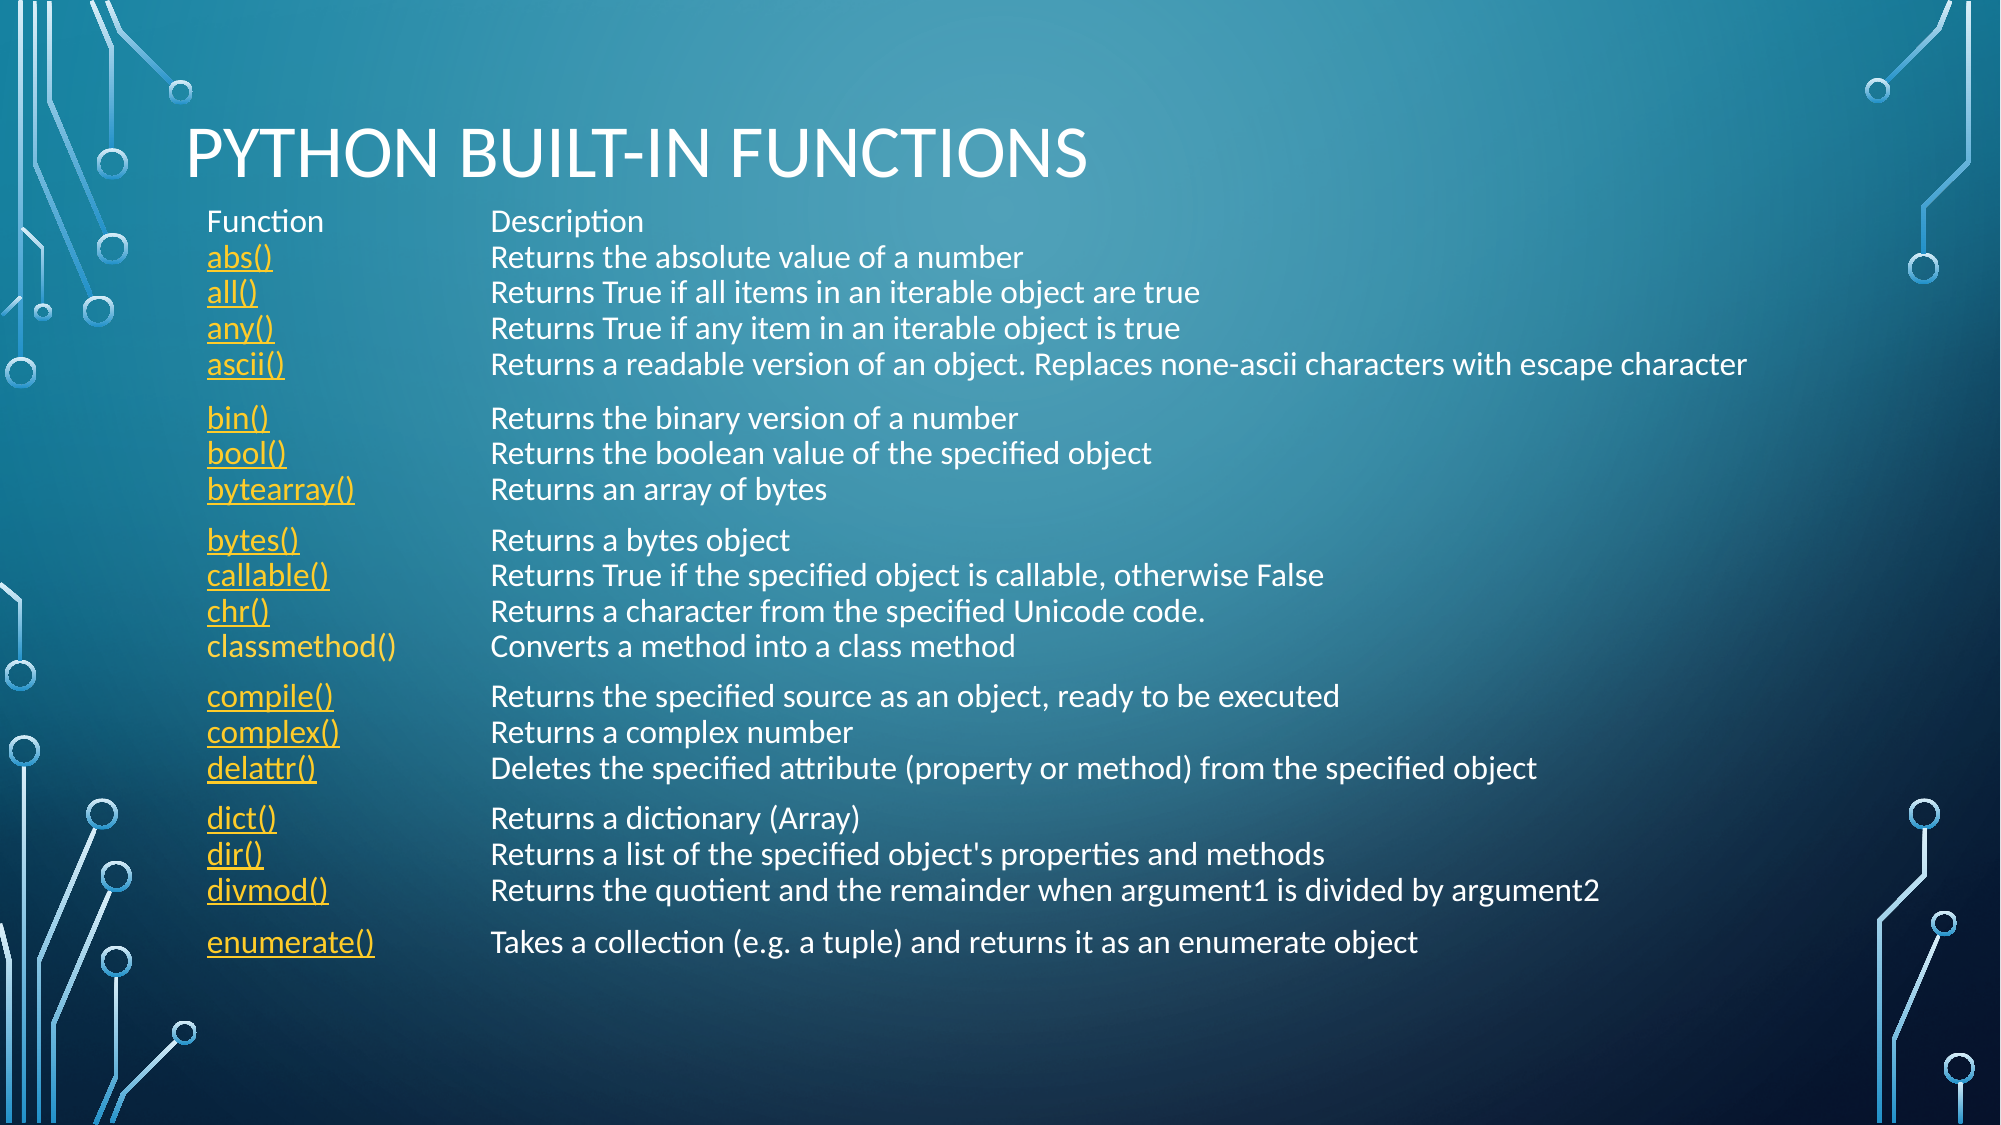

# Python built-in functions
| Function | Description |
| --- | --- |
| abs() | Returns the absolute value of a number |
| all() | Returns True if all items in an iterable object are true |
| any() | Returns True if any item in an iterable object is true |
| ascii() | Returns a readable version of an object. Replaces none-ascii characters with escape character |
| bin() | Returns the binary version of a number |
| bool() | Returns the boolean value of the specified object |
| bytearray() | Returns an array of bytes |
| bytes() | Returns a bytes object |
| callable() | Returns True if the specified object is callable, otherwise False |
| chr() | Returns a character from the specified Unicode code. |
| classmethod() | Converts a method into a class method |
| compile() | Returns the specified source as an object, ready to be executed |
| complex() | Returns a complex number |
| delattr() | Deletes the specified attribute (property or method) from the specified object |
| dict() | Returns a dictionary (Array) |
| dir() | Returns a list of the specified object's properties and methods |
| divmod() | Returns the quotient and the remainder when argument1 is divided by argument2 |
| enumerate() | Takes a collection (e.g. a tuple) and returns it as an enumerate object |